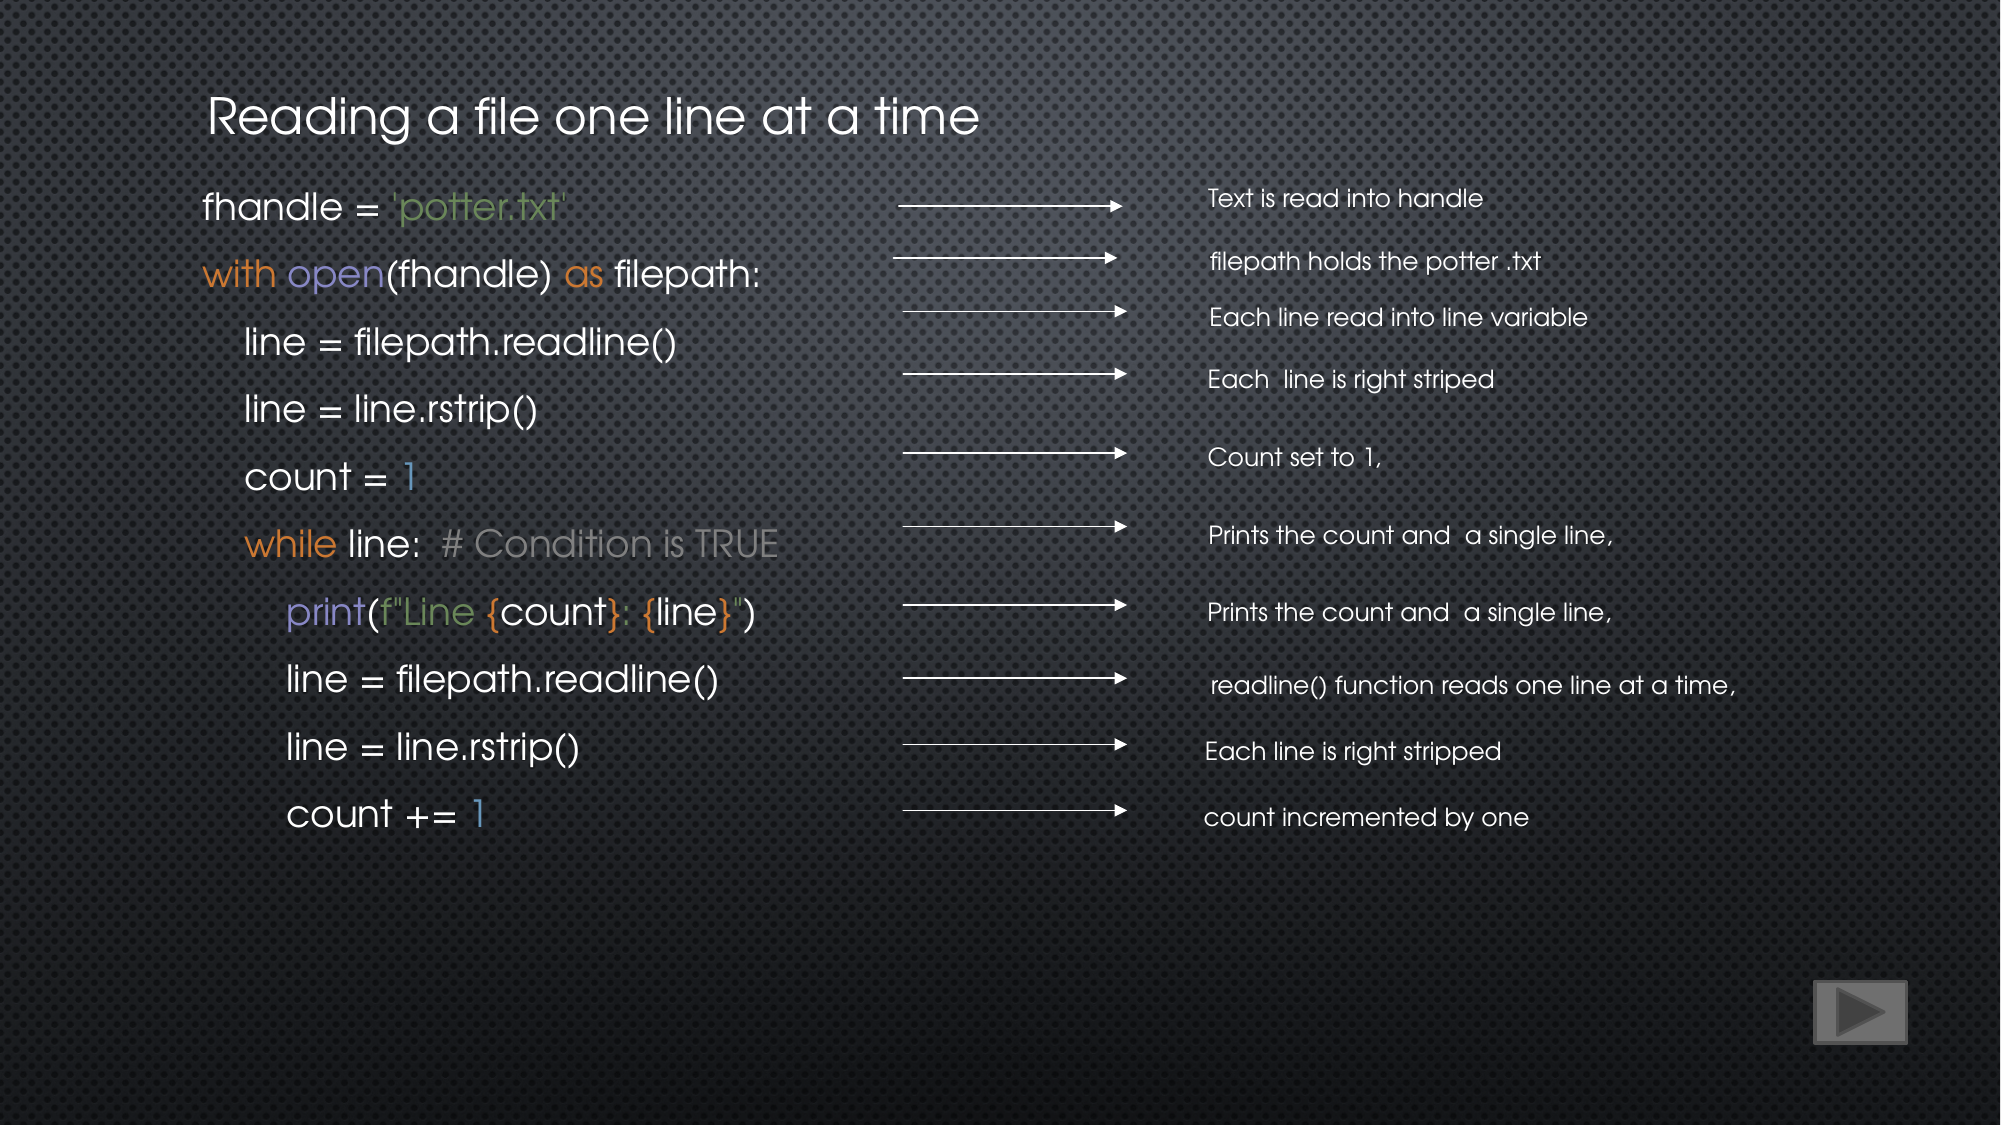

Reading a file one line at a time
fhandle = 'potter.txt'
with open(fhandle) as filepath:
    line = filepath.readline()
    line = line.rstrip()
    count = 1
    while line:  # Condition is TRUE
        print(f"Line {count}: {line}")
        line = filepath.readline()
        line = line.rstrip()
        count += 1
Text is read into handle
filepath holds the potter .txt
Each line read into line variable
Each  line is right striped
Count set to 1,
Prints the count and  a single line,
Prints the count and  a single line,
readline() function reads one line at a time,
Each line is right stripped
count incremented by one